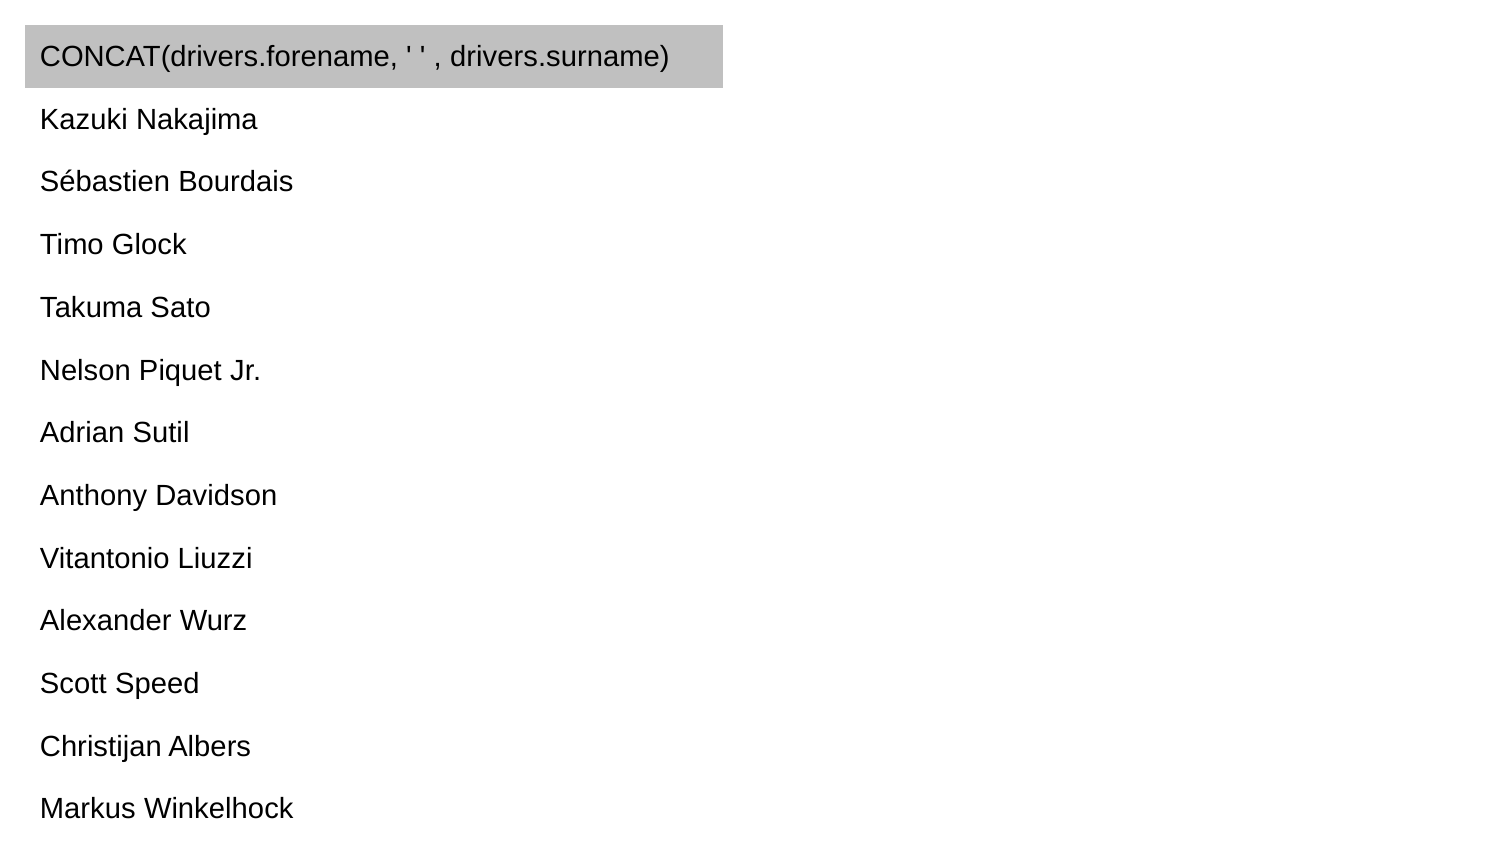

| CONCAT(drivers.forename, ' ' , drivers.surname) |
| --- |
| Kazuki Nakajima |
| Sébastien Bourdais |
| Timo Glock |
| Takuma Sato |
| Nelson Piquet Jr. |
| Adrian Sutil |
| Anthony Davidson |
| Vitantonio Liuzzi |
| Alexander Wurz |
| Scott Speed |
| Christijan Albers |
| Markus Winkelhock |
| Sakon Yamamoto |
| Christian Klien |
| Tiago Monteiro |
| Yuji Ide |
| Franck Montagny |
| Pedro de la Rosa |
| Robert Doornbos |
| Narain Karthikeyan |
| Patrick Friesacher |
| Ricardo Zonta |
| Antônio Pizzonia |
| Cristiano da Matta |
| Olivier Panis |
| Giorgio Pantano |
| Gianmaria Bruni |
| Zsolt Baumgartner |
| Marc Gené |
| Jos Verstappen |
| Justin Wilson |
| Ralph Firman |
| Nicolas Kiesa |
| Luciano Burti |
| Eddie Irvine |
| Tarso Marques |
| Enrique Bernoldi |
| Gastón Mazzacane |
| Tomáš Enge |
| Alex Yoong |
| Mika Salo |
| Pedro Diniz |
| Johnny Herbert |
| Allan McNish |
| Sébastien Buemi |
| Toranosuke Takagi |
| Luca Badoer |
| Alessandro Zanardi |
| Stéphane Sarrazin |
| Ricardo Rosset |
| Esteban Tuero |
| Shinji Nakano |
| Jan Magnussen |
| Nicola Larini |
| Ukyo Katayama |
| Vincenzo Sospiri |
| Gianni Morbidelli |
| Norberto Fontana |
| Pedro Lamy |
| Martin Brundle |
| Andrea Montermini |
| Giovanni Lavaggi |
| Mark Blundell |
| Aguri Suzuki |
| Taki Inoue |
| Roberto Moreno |
| Karl Wendlinger |
| Bertrand Gachot |
| Domenico Schiattarella |
| Pierluigi Martini |
| Jean-Christophe Boullion |
| Massimiliano Papis |
| Jean-Denis Délétraz |
| Gabriele Tarquini |
| Érik Comas |
| David Brabham |
| Éric Bernard |
| Christian Fittipaldi |
| Michele Alboreto |
| Olivier Beretta |
| Roland Ratzenberger |
| Paul Belmondo |
| Jyrki Järvilehto |
| Andrea de Cesaris |
| Jean-Marc Gounon |
| Philippe Alliot |
| Philippe Adams |
| Yannick Dalmas |
| Hideki Noda |
| Franck Lagorce |
| Alain Prost |
| Derek Warwick |
| Riccardo Patrese |
| Fabrizio Barbazza |
| Michael Andretti |
| Ivan Capelli |
| Thierry Boutsen |
| Marco Apicella |
| Emanuele Naspetti |
| Toshio Suzuki |
| Maurício Gugelmin |
| Eric van de Poele |
| Olivier Grouillard |
| Andrea Chiesa |
| Stefano Modena |
| Giovanna Amati |
| Alex Caffi |
| Enrico Bertaggia |
| Perry McCarthy |
| Jan Lammers |
| Nelson Piquet |
| Satoru Nakajima |
| Emanuele Pirro |
| Stefan Johansson |
| Julian Bailey |
| Pedro Chaves |
| Michael Bartels |
| Naoki Hattori |
| Alessandro Nannini |
| Bernd Schneider |
| Paolo Barilla |
| Gregor Foitek |
| Claudio Langes |
| Gary Brabham |
| Martin Donnelly |
| Bruno Giacomelli |
| Jaime Alguersuari |
| Romain Grosjean |
| Kamui Kobayashi |
| Jonathan Palmer |
| Christian Danner |
| Eddie Cheever |
| Luis Pérez-Sala |
| Piercarlo Ghinzani |
| Volker Weidler |
| Pierre-Henri Raphanel |
| René Arnoux |
| Joachim Winkelhock |
| Oscar Larrauri |
| Philippe Streiff |
| Adrián Campos |
| Jean-Louis Schlesser |
| Pascal Fabre |
| Teo Fabi |
| Franco Forini |
| Jacques Laffite |
| Elio de Angelis |
| Johnny Dumfries |
| Patrick Tambay |
| Marc Surer |
| Keke Rosberg |
| Alan Jones |
| Huub Rothengatter |
| Allen Berg |
| Manfred Winkelhock |
| Niki Lauda |
| François Hesnault |
| Mauro Baldi |
| Stefan Bellof |
| Kenny Acheson |
| John Watson |
| Johnny Cecotto |
| Jo Gartner |
| Corrado Fabi |
| Mike Thackwell |
| Chico Serra |
| Danny Sullivan |
| Eliseo Salazar |
| Roberto Guerrero |
| Raul Boesel |
| Jean-Pierre Jarier |
| Jacques Villeneuve Sr. |
| Carlos Reutemann |
| Jochen Mass |
| Slim Borgudd |
| Didier Pironi |
| Gilles Villeneuve |
| Riccardo Paletti |
| Brian Henton |
| Derek Daly |
| Mario Andretti |
| Emilio de Villota |
| Geoff Lees |
| Tommy Byrne |
| Rupert Keegan |
| Hector Rebaque |
| Beppe Gabbiani |
| Kevin Cogan |
| Miguel Ángel Guerra |
| Siegfried Stohr |
| Ricardo Zunino |
| Ricardo Londoño |
| Jean-Pierre Jabouille |
| Giorgio Francia |
| Patrick Depailler |
| Jody Scheckter |
| Clay Regazzoni |
| Emerson Fittipaldi |
| Dave Kennedy |
| Stephen South |
| Tiff Needell |
| Desiré Wilson |
| Harald Ertl |
| Vittorio Brambilla |
| James Hunt |
| Arturo Merzario |
| Hans-Joachim Stuck |
| Gianfranco Brancatelli |
| Jacky Ickx |
| Patrick Gaillard |
| Alex Ribeiro |
| Ronnie Peterson |
| Brett Lunger |
| Danny Ongais |
| Lamberto Leoni |
| Divina Galica |
| Rolf Stommelen |
| Alberto Colombo |
| Tony Trimmer |
| Hans Binder |
| Michael Bleekemolen |
| Carlo Franchi |
| Bobby Rahal |
| Carlos Pace |
| Ian Scheckter |
| Tom Pryce |
| Ingo Hoffmann |
| Renzo Zorzi |
| Gunnar Nilsson |
| Larry Perkins |
| Boy Lunger |
| Patrick Nève |
| David Purley |
| Conny Andersson |
| Bernard de Dryver |
| Jackie Oliver |
| Mikko Kozarowitzky |
| Andy Sutcliffe |
| Guy Edwards |
| Brian McGuire |
| Vern Schuppan |
| Hans Heyer |
| Teddy Pilette |
| Ian Ashley |
| Loris Kessel |
| Kunimitsu Takahashi |
| Kazuyoshi Hoshino |
| Noritake Takahara |
| Lella Lombardi |
| Bob Evans |
| Michel Leclère |
| Chris Amon |
| Emilio Zapico |
| Henri Pescarolo |
| Jac Nelleman |
| Damien Magee |
| Mike Wilds |
| Alessandro Pesenti-Rossi |
| Otto Stuppacher |
| Warwick Brown |
| Masahiro Hasemi |
| Mark Donohue |
| Graham Hill |
| Wilson Fittipaldi |
| Guy Tunmer |
| Eddie Keizan |
| Dave Charlton |
| Tony Brise |
| Roelof Wunderink |
| François Migault |
| Torsten Palm |
| Gijs van Lennep |
| Hiroshi Fushida |
| John Nicholson |
| Dave Morgan |
| Jim Crawford |
| Jo Vonlanthen |
| Denny Hulme |
| Mike Hailwood |
| Jean-Pierre Beltoise |
| Howden Ganley |
| Richard Robarts |
| Peter Revson |
| Paddy Driver |
| Tom Belsø |
| Brian Redman |
| Rikky von Opel |
| Tim Schenken |
| Gérard Larrousse |
| Leo Kinnunen |
| Reine Wisell |
| Bertil Roos |
| José Dolhem |
| Peter Gethin |
| Derek Bell |
| David Hobbs |
| Dieter Quester |
| Helmuth Koinigg |
| Carlo Facetti |
| Eppie Wietzes |
| François Cevert |
| Jackie Stewart |
| Mike Beuttler |
| Nanni Galli |
| Luiz Bueno |
| George Follmer |
| Andrea de Adamich |
| Jackie Pretorius |
| Roger Williamson |
| Graham McRae |
| Helmut Marko |
| David Walker |
| Alex Soler-Roig |
| John Love |
| John Surtees |
| Skip Barber |
| Bill Brack |
| Sam Posey |
| Pedro Rodríguez |
| Jo Siffert |
| Jo Bonnier |
| François Mazet |
| Max Jean |
| Vic Elford |
| Silvio Moser |
| George Eaton |
| Pete Lovely |
| Chris Craft |
| John Cannon |
| Jack Brabham |
| John Miles |
| Jochen Rindt |
| Johnny Servoz-Gavin |
| Bruce McLaren |
| Piers Courage |
| Peter de Klerk |
| Ignazio Giunti |
| Dan Gurney |
| Hubert Hahne |
| Gus Hutchison |
| Peter Westbury |
| Sam Tingle |
| Basil van Rooyen |
| Richard Attwood |
| Al Pease |
| John Cordts |
| Jim Clark |
| Mike Spence |
| Ludovico Scarfiotti |
| Lucien Bianchi |
| Jo Schlesser |
| Robin Widdows |
| Kurt Ahrens |
| Frank Gardner |
| Bobby Unser |
| Moisés Solana |
| Bob Anderson |
| Luki Botha |
| Lorenzo Bandini |
| Richie Ginther |
| Mike Parkes |
| Chris Irwin |
| Guy Ligier |
| Alan Rees |
| Brian Hart |
| Mike Fisher |
| Tom Jones |
| Giancarlo Baghetti |
| Jonathan Williams |
| Bob Bondurant |
| Peter Arundell |
| Vic Wilson |
| John Taylor |
| Chris Lawrence |
| Trevor Taylor |
| Giacomo Russo |
| Phil Hill |
| Innes Ireland |
| Ronnie Bucknum |
| Paul Hawkins |
| David Prophet |
| Tony Maggs |
| Trevor Blokdyk |
| Neville Lederle |
| Doug Serrurier |
| Brausch Niemann |
| Ernie Pieterse |
| Clive Puzey |
| Ray Reed |
| David Clapham |
| Alex Blignaut |
| Masten Gregory |
| John Rhodes |
| Ian Raby |
| Alan Rollinson |
| Brian Gubby |
| Gerhard Mitter |
| Roberto Bussinello |
| Nino Vaccarella |
| Giorgio Bassi |
| Maurice Trintignant |
| Bernard Collomb |
| André Pilette |
| Carel Godin de Beaufort |
| Edgar Barth |
| Mário de Araújo Cabral |
| Walt Hansgen |
| Hap Sharp |
| Willy Mairesse |
| John Campbell-Jones |
| Ian Burgess |
| Tony Settember |
| Nasif Estéfano |
| Jim Hall |
| Tim Parnell |
| Kurt Kuhnke |
| Ernesto Brambilla |
| Roberto Lippi |
| Günther Seiffert |
| Carlo Abate |
| Gaetano Starrabba |
| Peter Broeker |
| Rodger Ward |
| Ernie de Vos |
| Frank Dochnal |
| Thomas Monarch |
| Jackie Lewis |
| Ricardo Rodríguez |
| Wolfgang Seidel |
| Roy Salvadori |
| Ben Pon |
| Rob Slotemaker |
| Tony Marsh |
| Gerry Ashmore |
| Heinz Schiller |
| Colin Davis |
| Jay Chamberlain |
| Tony Shelly |
| Keith Greene |
| Heini Walter |
| Ernesto Prinoth |
| Roger Penske |
| Rob Schroeder |
| Timmy Mayer |
| Bruce Johnstone |
| Mike Harris |
| Gary Hocking |
| Syd van der Vyver |
| Stirling Moss |
| Wolfgang von Trips |
| Cliff Allison |
| Hans Herrmann |
| Tony Brooks |
| Michael May |
| Henry Taylor |
| Olivier Gendebien |
| Giorgio Scarlatti |
| Brian Naylor |
| Juan Manuel Bordeu |
| Jack Fairman |
| Massimo Natili |
| Peter Monteverdi |
| Renato Pirocchi |
| Geoff Duke |
| Alfonso Thiele |
| Menato Boffa |
| Peter Ryan |
| Lloyd Ruby |
| Ken Miles |
| Carlos Menditeguy |
| Alberto Rodriguez Larreta |
| José Froilán González |
| Roberto Bonomi |
| Gino Munaron |
| Harry Schell |
| Alan Stacey |
| Ettore Chimeri |
| Antonio Creus |
| Chris Bristow |
| Bruce Halford |
| Chuck Daigh |
| Lance Reventlow |
| Jim Rathmann |
| Paul Goldsmith |
| Don Branson |
| Johnny Thomson |
| Eddie Johnson |
| Bob Veith |
| Bud Tingelstad |
| Bob Christie |
| Red Amick |
| Duane Carter |
| Bill Homeier |
| Gene Hartley |
| Chuck Stevenson |
| Bobby Grim |
| Shorty Templeman |
| Jim Hurtubise |
| Jimmy Bryan |
| Troy Ruttman |
| Eddie Sachs |
| Don Freeland |
| Tony Bettenhausen |
| Wayne Weiler |
| Anthony Foyt |
| Eddie Russo |
| Johnny Boyd |
| Gene Force |
| Jim McWithey |
| Len Sutton |
| Dick Rathmann |
| Al Herman |
| Dempsey Wilson |
| Mike Taylor |
| Ron Flockhart |
| David Piper |
| Giulio Cabianca |
| Piero Drogo |
| Fred Gamble |
| Arthur Owen |
| Horace Gould |
| Bob Drake |
| Ivor Bueb |
| Alain de Changy |
| Maria de Filippis |
| Jean Lucienbonnet |
| André Testut |
| Jean Behra |
| Paul Russo |
| Jimmy Daywalt |
| Chuck Arnold |
| Al Keller |
| Pat Flaherty |
| Bill Cheesbourg |
| Ray Crawford |
| Jack Turner |
| Chuck Weyant |
| Jud Larson |
| Mike Magill |
| Carroll Shelby |
| Fritz d'Orey |
| Azdrubal Fontes |
| Peter Ashdown |
| Bill Moss |
| Dennis Taylor |
| Harry Blanchard |
| Alessandro de Tomaso |
| George Constantine |
| Bob Said |
| Phil Cade |
| Luigi Musso |
| Mike Hawthorn |
| Juan Fangio |
| Paco Godia |
| Peter Collins |
| Ken Kavanagh |
| Gerino Gerini |
| Bruce Kessler |
| Paul Emery |
| Luigi Piotti |
| Bernie Ecclestone |
| Luigi Taramazzo |
| Louis Chiron |
| Stuart Lewis-Evans |
| George Amick |
| Jimmy Reece |
| Johnnie Parsons |
| Johnnie Tolan |
| Billy Garrett |
| Ed Elisian |
| Pat O'Connor |
| Jerry Unser |
| Art Bisch |
| Christian Goethals |
| Dick Gibson |
| Robert La Caze |
| André Guelfi |
| François Picard |
| Tom Bridger |
| Alfonso de Portago |
| Cesare Perdisa |
| Eugenio Castellotti |
| André Simon |
| Les Leston |
| Sam Hanks |
| Andy Linden |
| Marshall Teague |
| Don Edmunds |
| Fred Agabashian |
| Elmer George |
| Mike MacDowel |
| Herbert MacKay-Fraser |
| Bob Gerard |
| Umberto Maglioli |
| Paul England |
| Chico Landi |
| Alberto Uria |
| Hernando da Silva Ramos |
| Élie Bayol |
| Robert Manzon |
| Louis Rosier |
| Bob Sweikert |
| Cliff Griffith |
| Duke Dinsmore |
| Keith Andrews |
| Paul Frère |
| Luigi Villoresi |
| Piero Scotti |
| Colin Chapman |
| Desmond Titterington |
| Archie Scott Brown |
| Ottorino Volonterio |
| André Milhoux |
| Toulo de Graffenried |
| Piero Taruffi |
| Nino Farina |
| Roberto Mieres |
| Sergio Mantovani |
| Clemar Bucci |
| Jesús Iglesias |
| Alberto Ascari |
| Karl Kling |
| Pablo Birger |
| Jacques Pollet |
| Lance Macklin |
| Ted Whiteaway |
| Jimmy Davies |
| Walt Faulkner |
| Cal Niday |
| Art Cross |
| Bill Vukovich |
| Jack McGrath |
| Jerry Hoyt |
| Johnny Claes |
| Peter Walker |
| Mike Sparken |
| Ken Wharton |
| Kenneth McAlpine |
| Leslie Marr |
| Tony Rolt |
| John Fitch |
| Jean Lucas |
| Prince Bira |
| Onofre Marimón |
| Roger Loyer |
| Jorge Daponte |
| Mike Nazaruk |
| Larry Crockett |
| Manny Ayulo |
| Frank Armi |
| Travis Webb |
| Len Duncan |
| Ernie McCoy |
| Jacques Swaters |
| Georges Berger |
| Don Beauman |
| Leslie Thorne |
| Bill Whitehouse |
| John Riseley-Prichard |
| Reg Parnell |
| Peter Whitehead |
| Eric Brandon |
| Alan Brown |
| Rodney Nuckey |
| Hermann Lang |
| Theo Helfrich |
| Fred Wacker |
| Giovanni de Riu |
| Oscar Gálvez |
| John Barber |
| Felice Bonetto |
| Adolfo Cruz |
| Duke Nalon |
| Carl Scarborough |
| Bill Holland |
| Bob Scott |
| Arthur Legat |
| Yves Cabantous |
| Tony Crook |
| Jimmy Stewart |
| Ian Stewart |
| Duncan Hamilton |
| Ernst Klodwig |
| Rudolf Krause |
| Oswald Karch |
| Willi Heeks |
| Theo Fitzau |
| Kurt Adolff |
| Günther Bechem |
| Erwin Bauer |
| Hans von Stuck |
| Ernst Loof |
| Albert Scherrer |
| Max de Terra |
| Peter Hirt |
| Piero Carini |
| Rudi Fischer |
| Toni Ulmen |
| George Abecassis |
| George Connor |
| Jim Rigsby |
| Joe James |
| Bill Schindler |
| George Fonder |
| Henry Banks |
| Johnny McDowell |
| Chet Miller |
| Bobby Ball |
| Charles de Tornaco |
| Roger Laurent |
| Robert O'Brien |
| Tony Gaze |
| Robin Montgomerie-Charrington |
| Franco Comotti |
| Philippe Étancelin |
| Dennis Poore |
| Eric Thompson |
| Ken Downing |
| Graham Whitehead |
| Gino Bianco |
| David Murray |
| Eitel Cantoni |
| Bill Aston |
| Adolf Brudes |
| Fritz Riess |
| Helmut Niedermayr |
| Hans Klenk |
| Marcel Balsa |
| Rudolf Schoeller |
| Paul Pietsch |
| Josef Peters |
| Dries van der Lof |
| Jan Flinterman |
| Piero Dusio |
| Alberto Crespo |
| Franco Rol |
| Consalvo Sanesi |
| Guy Mairesse |
| Henri Louveau |
| Lee Wallard |
| Carl Forberg |
| Mauri Rose |
| Bill Mackey |
| Cecil Green |
| Walt Brown |
| Mack Hellings |
| Pierre Levegh |
| Eugène Chaboud |
| Aldo Gordini |
| Joe Kelly |
| Philip Fotheringham-Parker |
| Brian Shawe Taylor |
| John James |
| Toni Branca |
| Ken Richardson |
| Juan Jover |
| Georges Grignard |
| David Hampshire |
| Geoff Crossley |
| Luigi Fagioli |
| Cuth Harrison |
| Joe Fry |
| Eugène Martin |
| Leslie Johnson |
| Clemente Biondetti |
| Alfredo Pián |
| Raymond Sommer |
| Joie Chitwood |
| Myron Fohr |
| Walt Ader |
| Jackie Holmes |
| Bayliss Levrett |
| Jimmy Jackson |
| Nello Pagani |
| Charles Pozzi |
| Dorino Serafini |
| Bill Cantrell |
| Johnny Mantz |
| Danny Kladis |
| Óscar González |
| Vitaly Petrov |
| Lucas di Grassi |
| Bruno Senna |
| Karun Chandhok |
| Pastor Maldonado |
| Paul di Resta |
| Jérôme d'Ambrosio |
| Jean-Éric Vergne |
| Charles Pic |
| Max Chilton |
| Esteban Gutiérrez |
| Giedo van der Garde |
| Jules Bianchi |
| Daniil Kvyat |
| André Lotterer |
| Marcus Ericsson |
| Will Stevens |
| Felipe Nasr |
| Roberto Merhi |
| Alexander Rossi |
| Jolyon Palmer |
| Pascal Wehrlein |
| Rio Haryanto |
| Stoffel Vandoorne |
| Esteban Ocon |
| Antonio Giovinazzi |
| Pierre Gasly |
| Brendon Hartley |
| Sergey Sirotkin |
| Alexander Albon |
| Nicholas Latifi |
| Pietro Fittipaldi |
| Jack Aitken |
| Yuki Tsunoda |
| Nikita Mazepin |
| Mick Schumacher |
| Guanyu Zhou |
| Nyck de Vries |
| Oscar Piastri |
| Logan Sargeant |